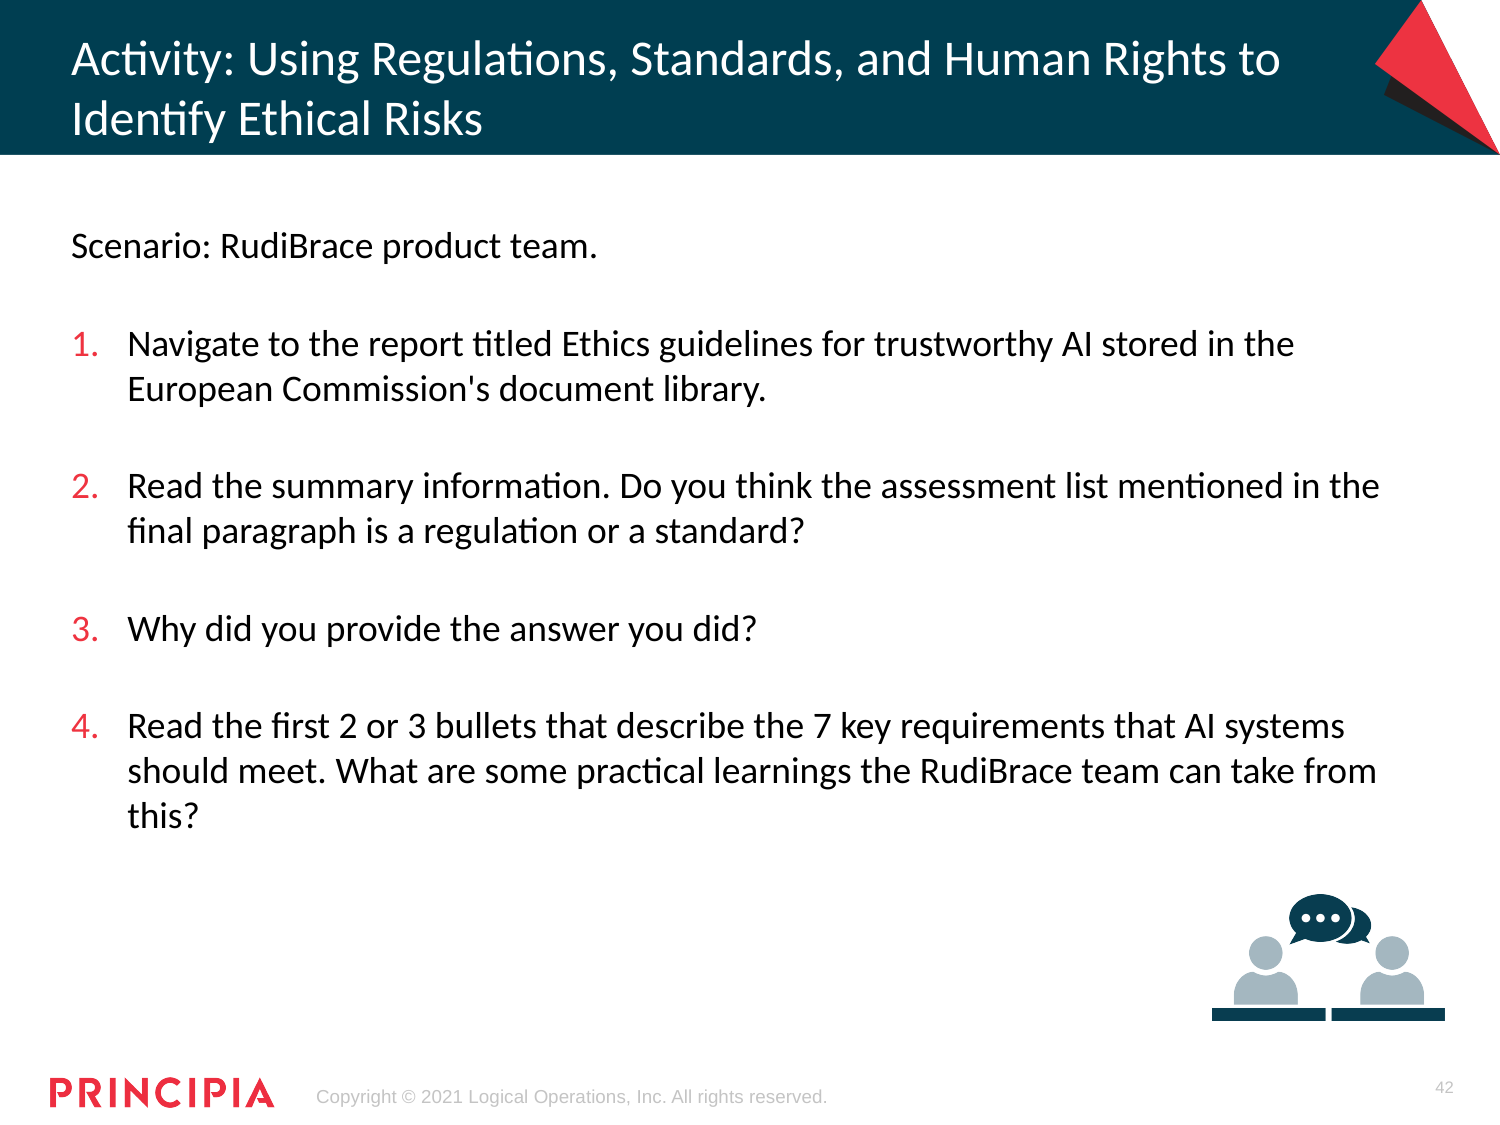

# Activity: Using Regulations, Standards, and Human Rights to Identify Ethical Risks
Scenario: RudiBrace product team.
Navigate to the report titled Ethics guidelines for trustworthy AI stored in the European Commission's document library.
Read the summary information. Do you think the assessment list mentioned in the final paragraph is a regulation or a standard?
Why did you provide the answer you did?
Read the first 2 or 3 bullets that describe the 7 key requirements that AI systems should meet. What are some practical learnings the RudiBrace team can take from this?

42